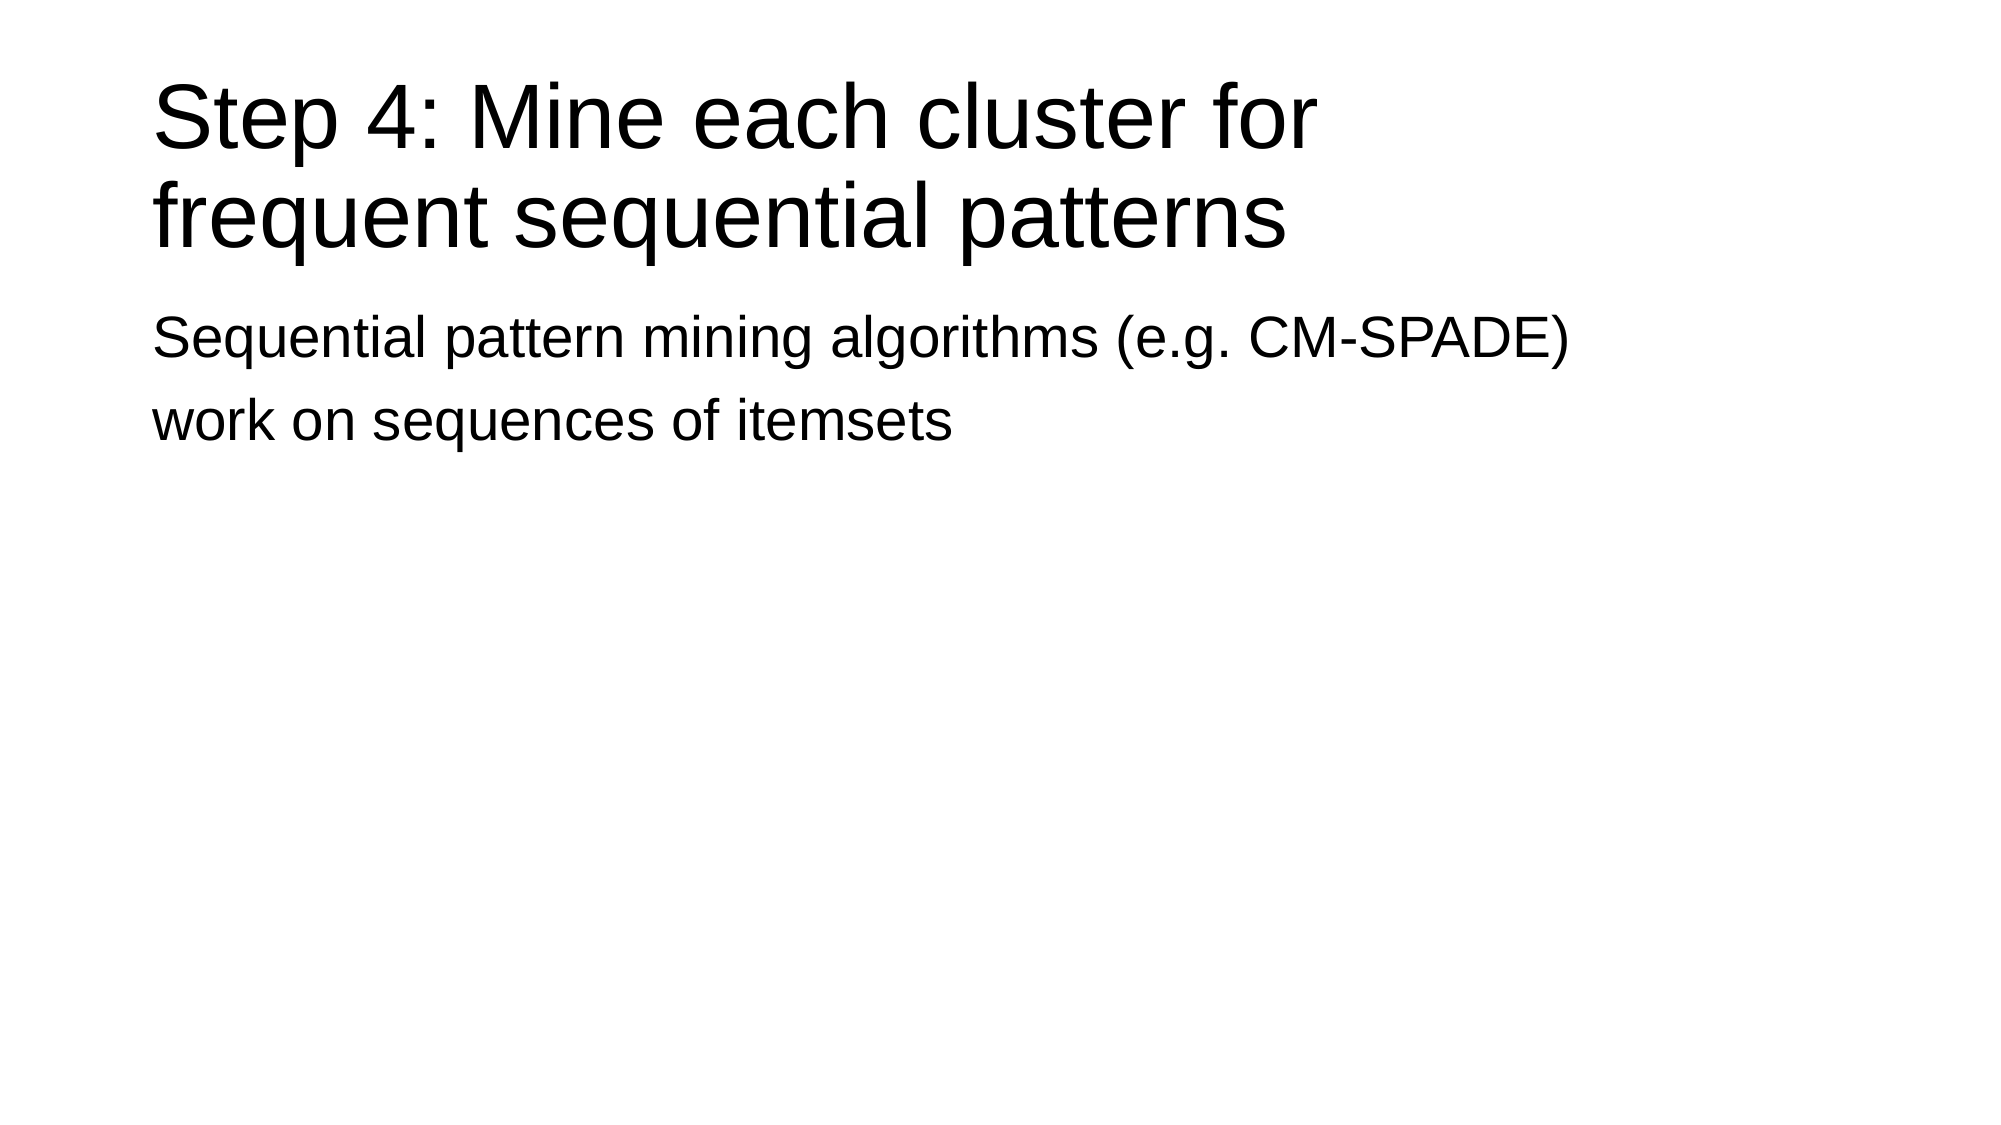

# Step 4: Mine each cluster for frequent sequential patterns
Sequential pattern mining algorithms (e.g. CM-SPADE)
work on sequences of itemsets